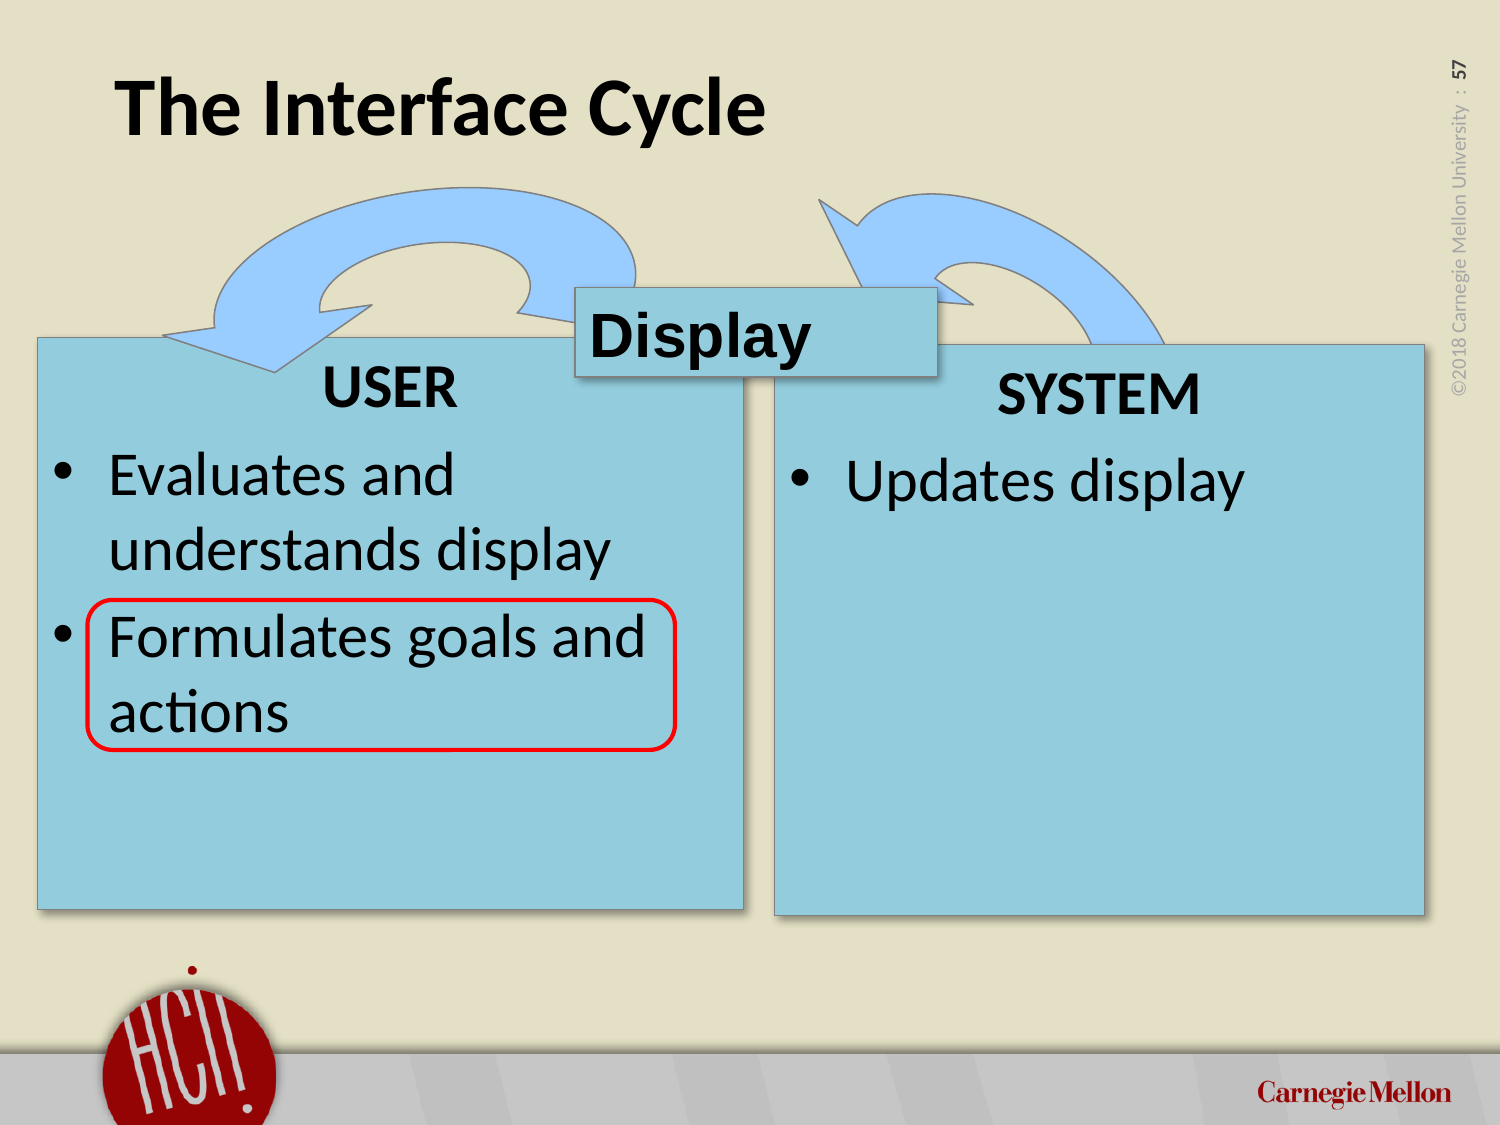

# The Interface Cycle

Display
USER
Evaluates and understands display
Formulates goals and actions
SYSTEM
Updates display